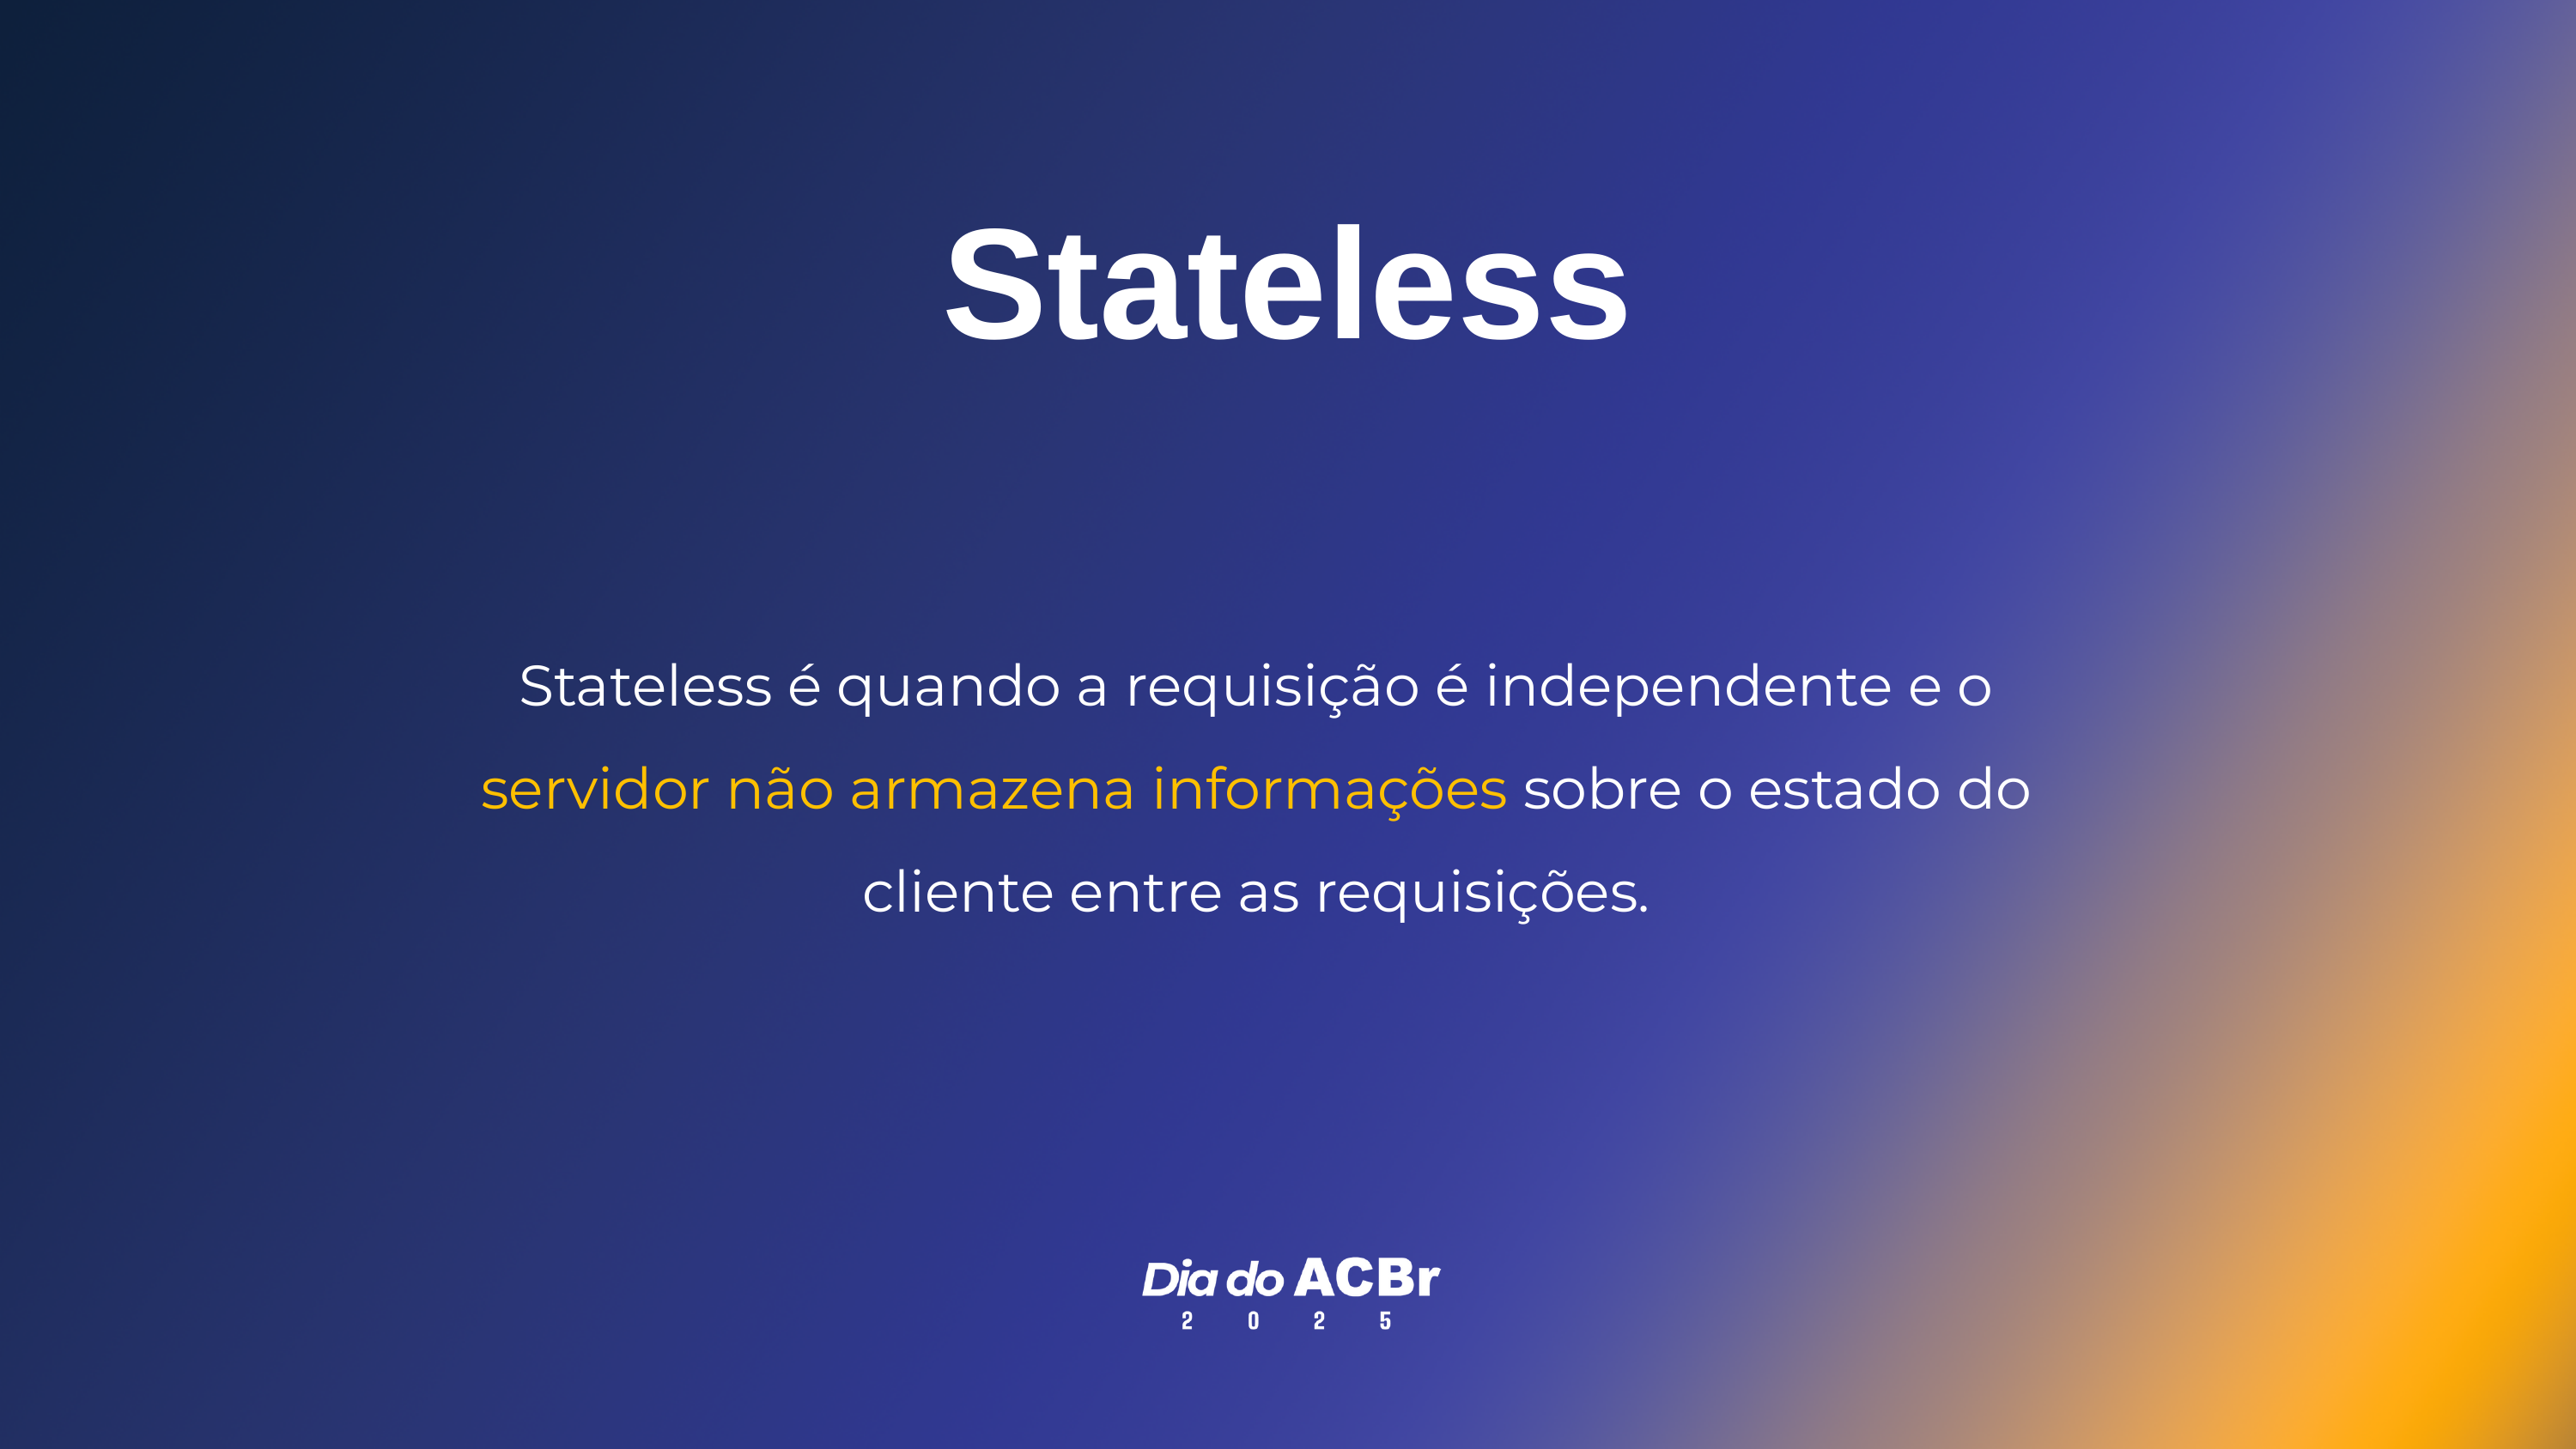

Stateless
Stateless é quando a requisição é independente e o servidor não armazena informações sobre o estado do cliente entre as requisições.